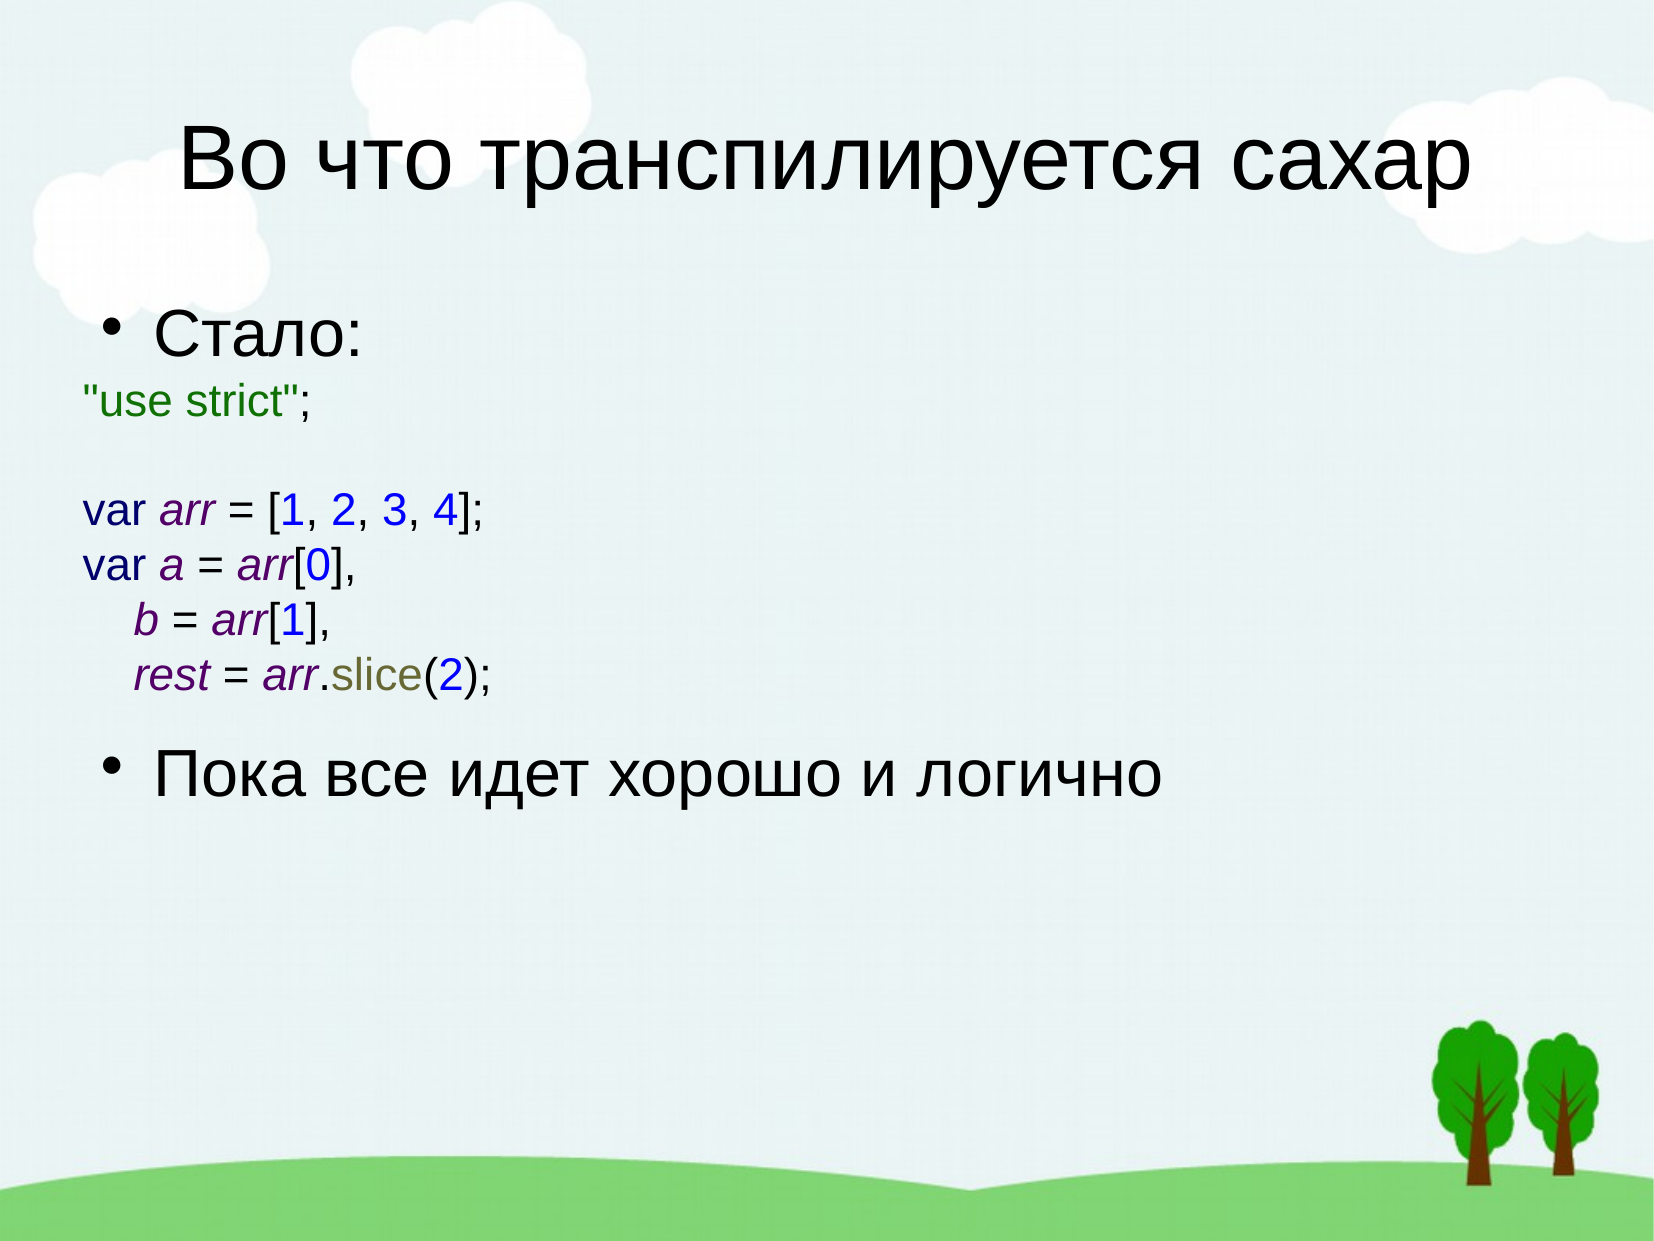

Во что транспилируется сахар

Стало:
"use strict";

var arr = [1, 2, 3, 4];
var a = arr[0],
    b = arr[1],
    rest = arr.slice(2);
Пока все идет хорошо и логично